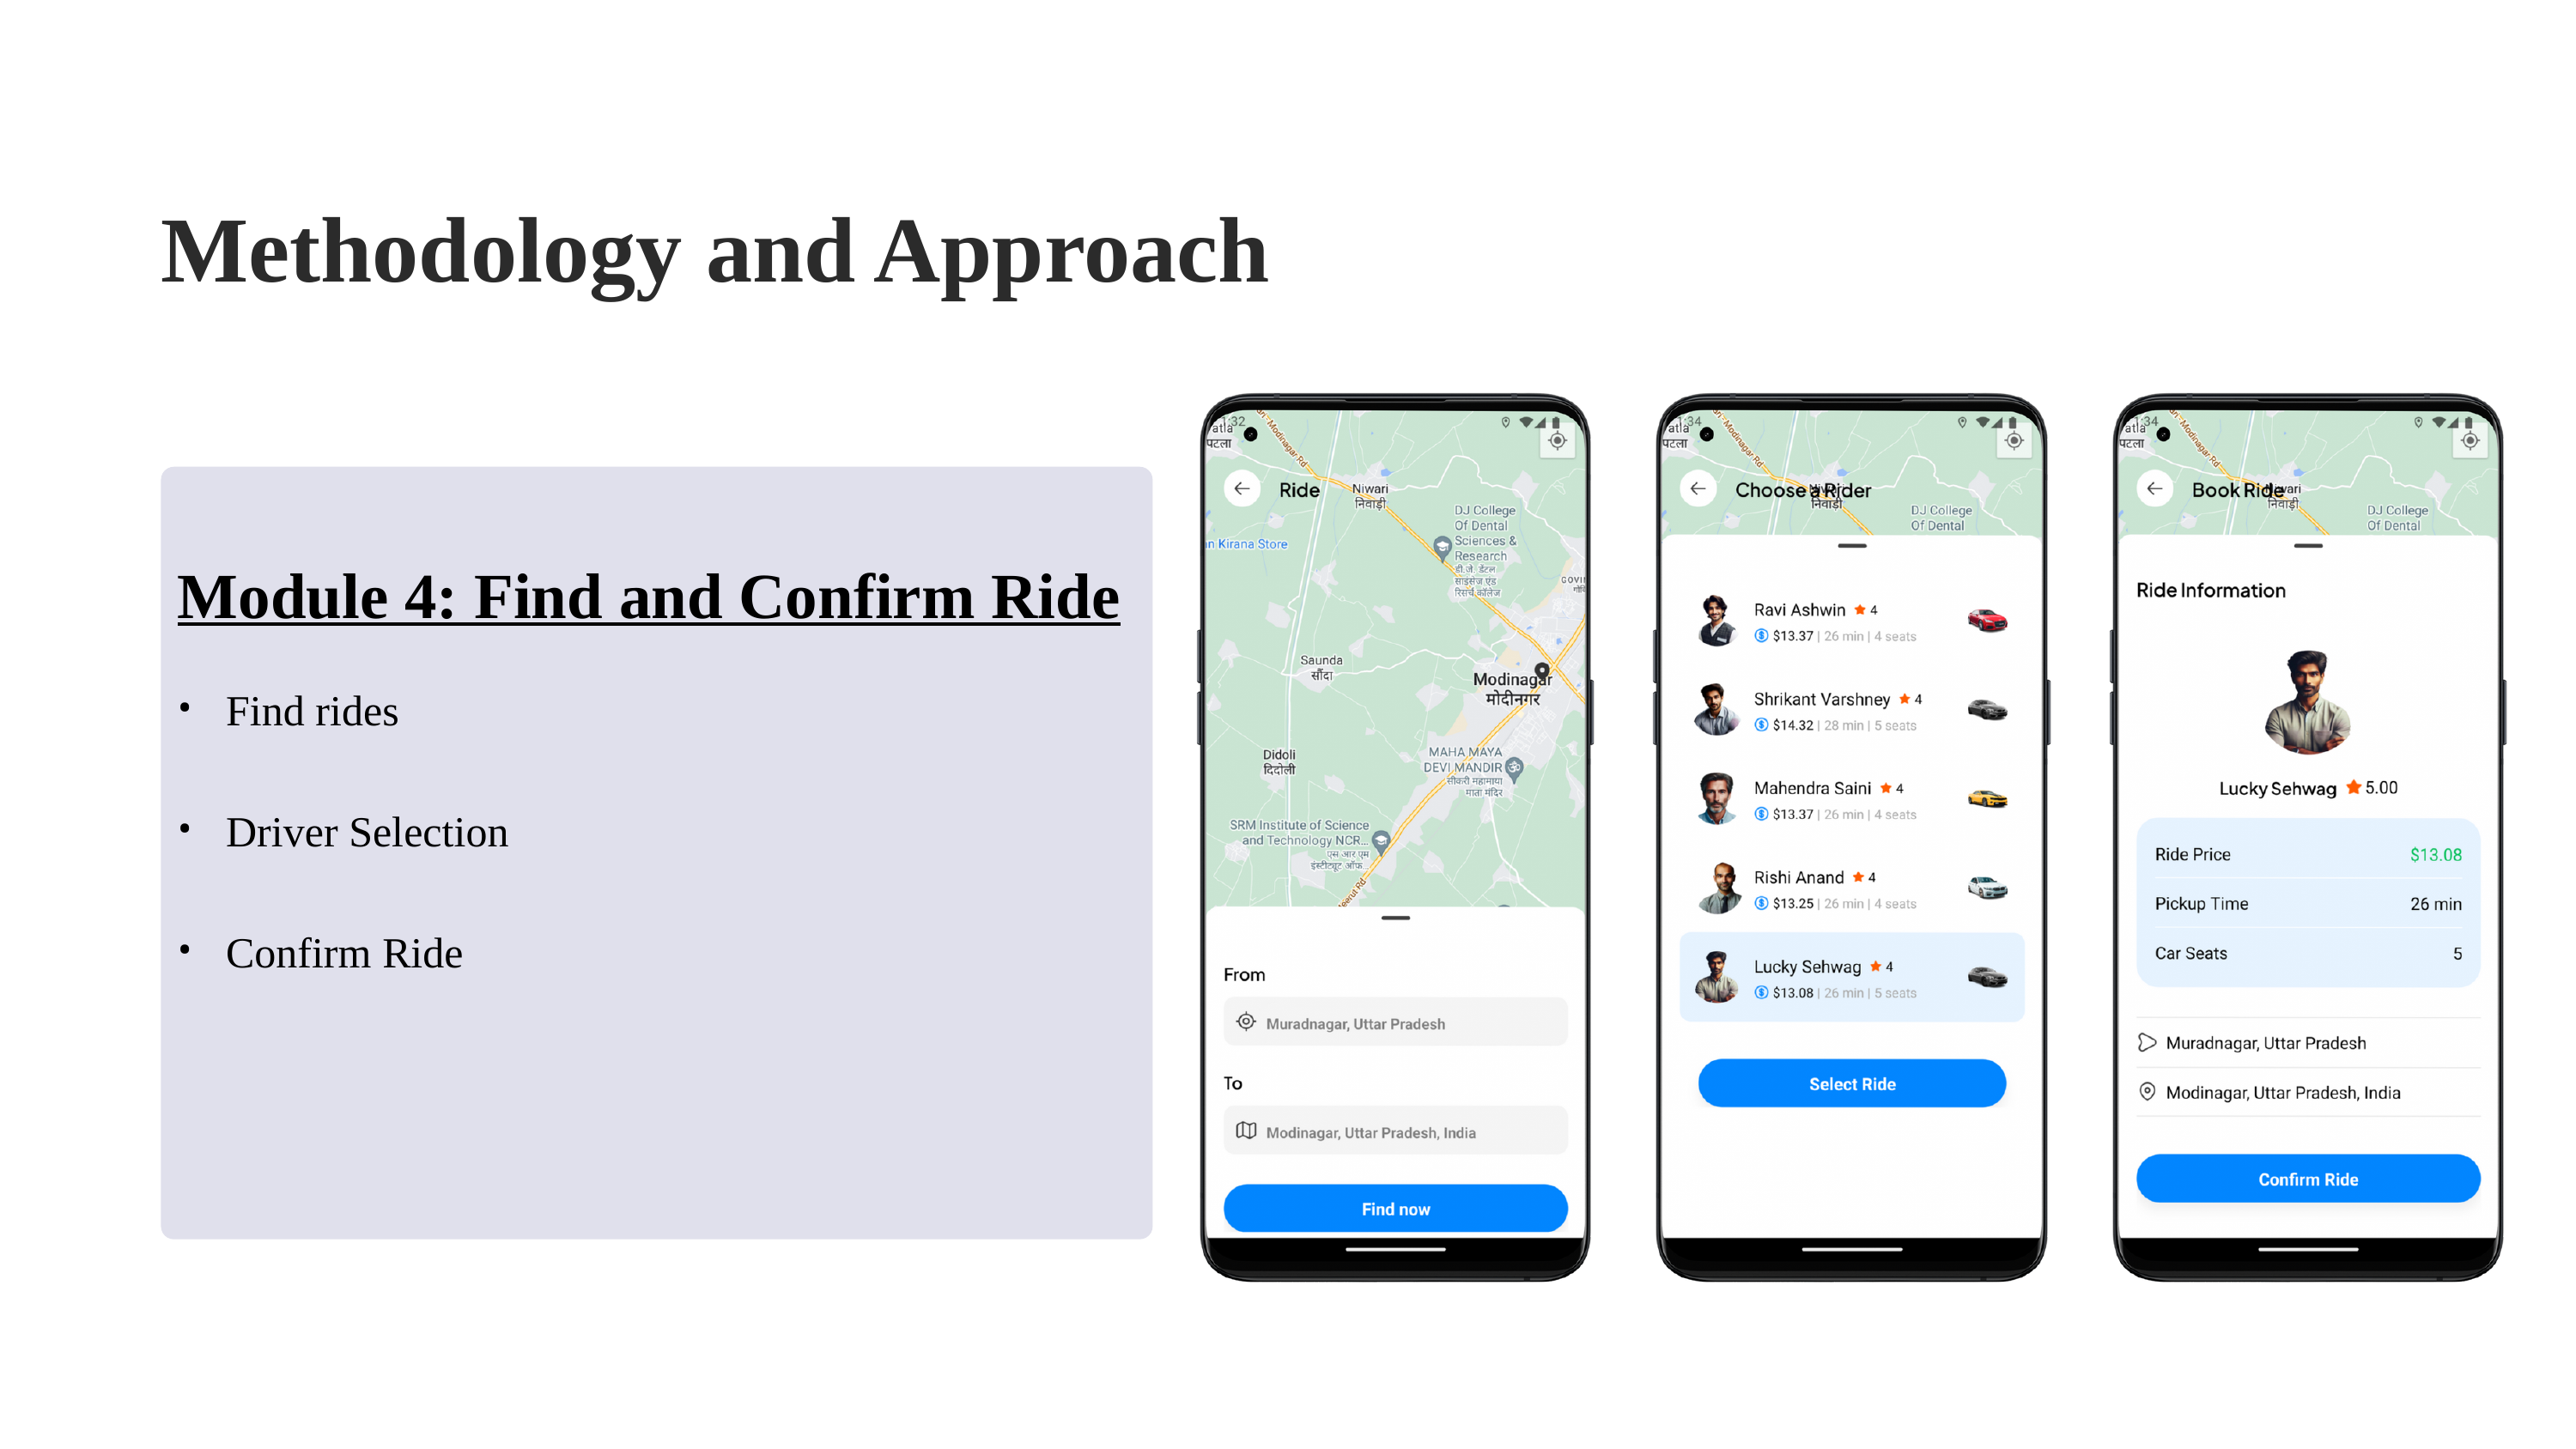

Methodology and Approach

Module 4: Find and Confirm Ride
Find rides
Driver Selection
Confirm Ride